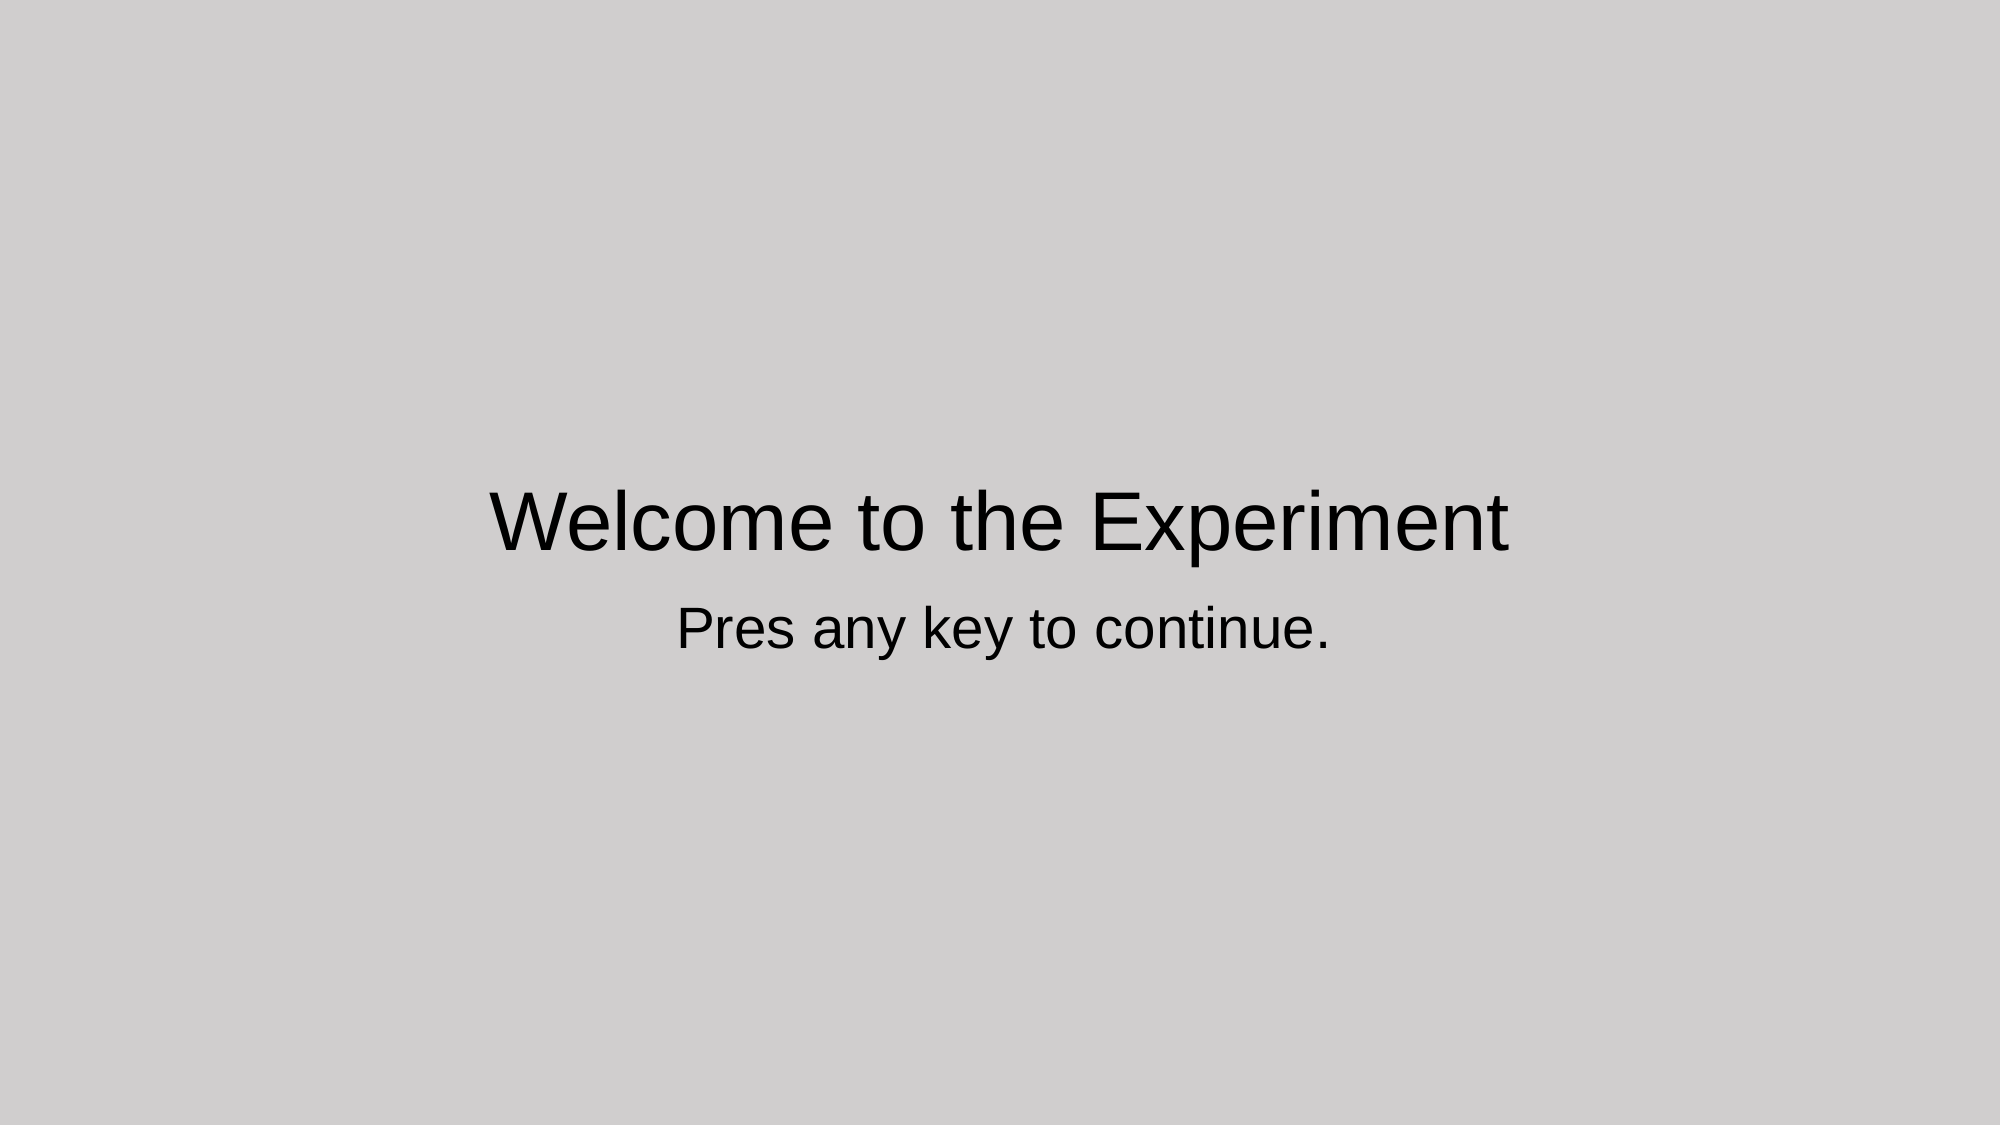

# Welcome to the Experiment
Pres any key to continue.